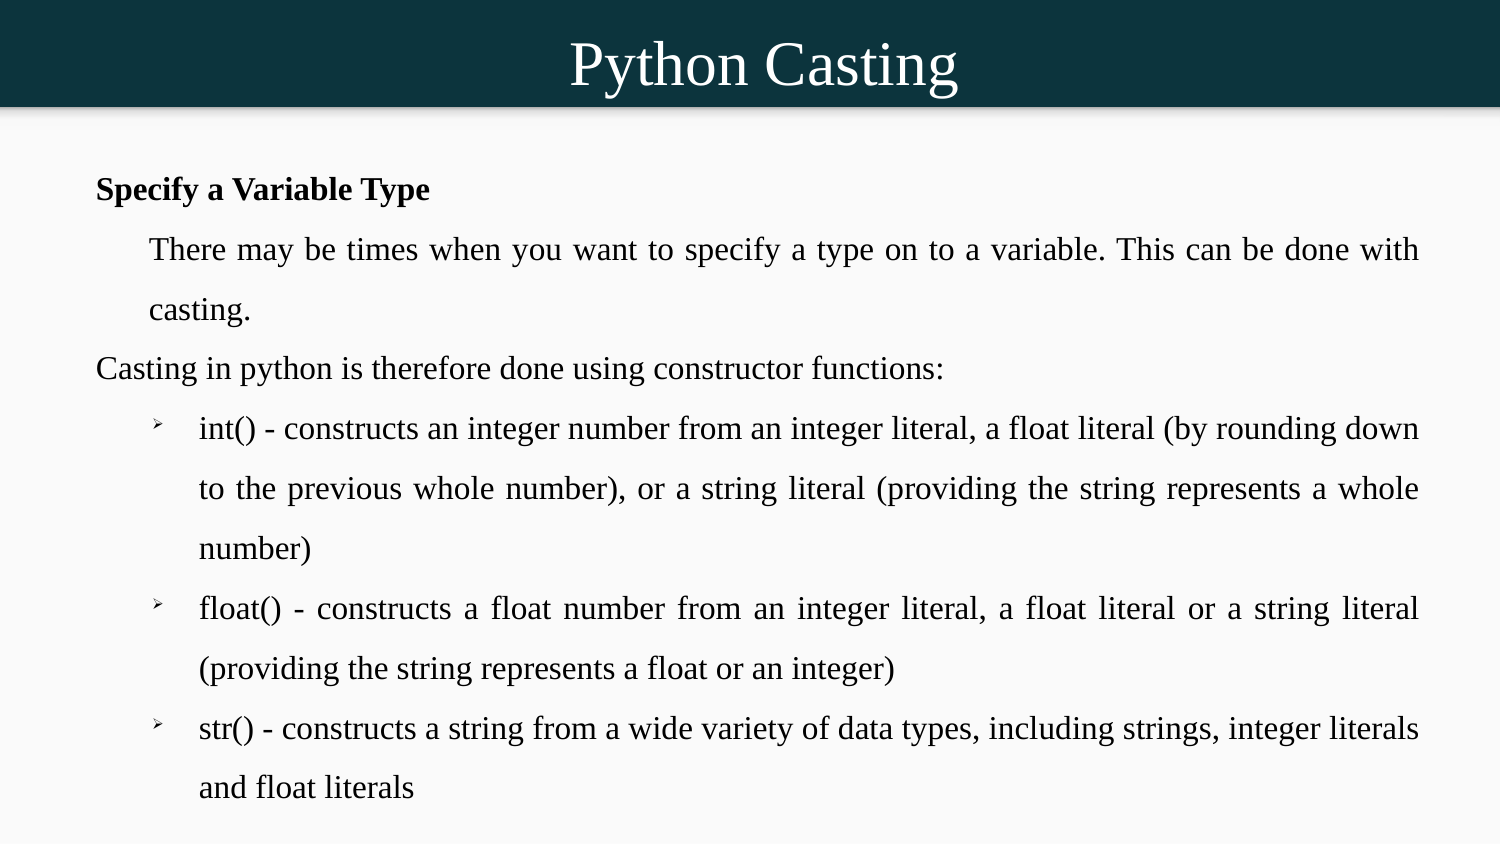

Python Casting
Specify a Variable Type
	There may be times when you want to specify a type on to a variable. This can be done with casting.
Casting in python is therefore done using constructor functions:
int() - constructs an integer number from an integer literal, a float literal (by rounding down to the previous whole number), or a string literal (providing the string represents a whole number)
float() - constructs a float number from an integer literal, a float literal or a string literal (providing the string represents a float or an integer)
str() - constructs a string from a wide variety of data types, including strings, integer literals and float literals